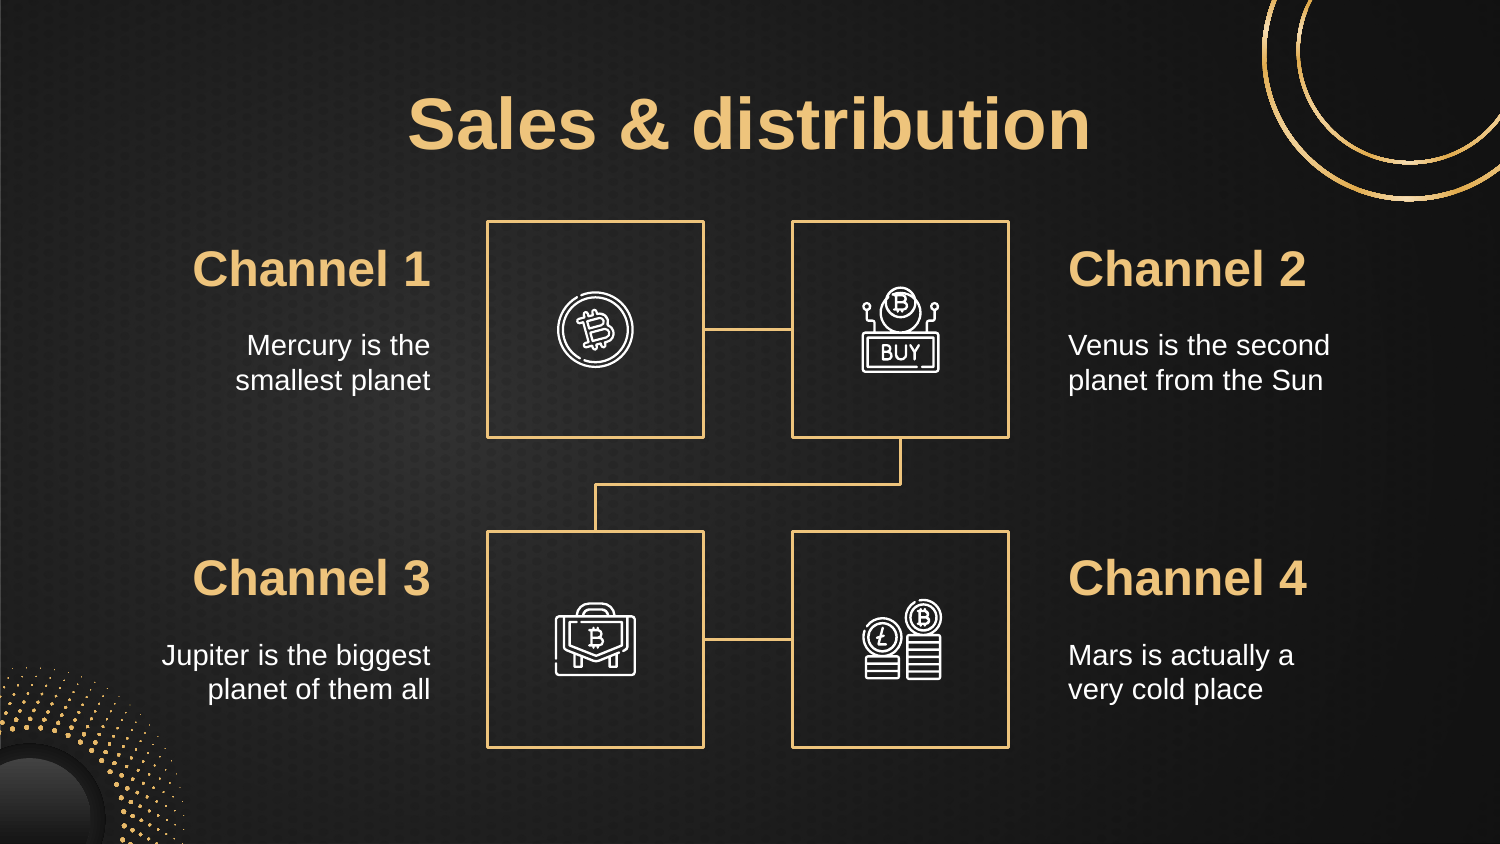

# Sales & distribution

Channel 1
Channel 2

Mercury is the smallest planet
Venus is the second planet from the Sun

Channel 3
Channel 4

Jupiter is the biggest planet of them all
Mars is actually a very cold place